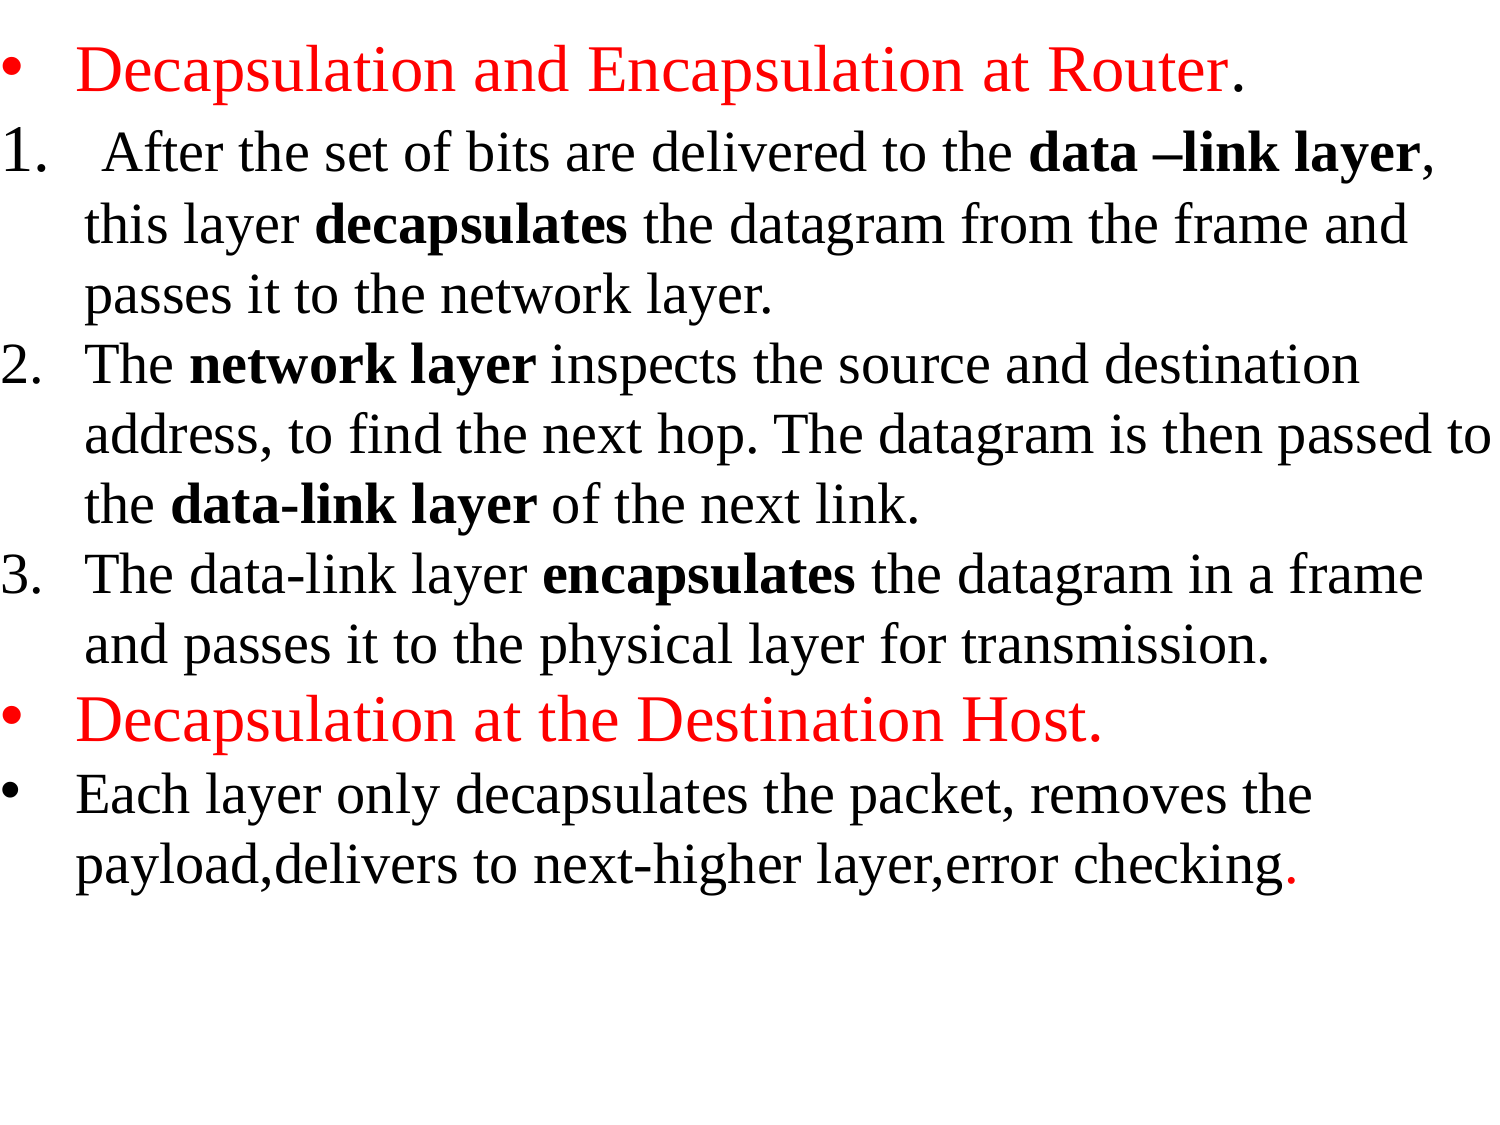

Decapsulation and Encapsulation at Router.
 After the set of bits are delivered to the data –link layer, this layer decapsulates the datagram from the frame and passes it to the network layer.
The network layer inspects the source and destination address, to find the next hop. The datagram is then passed to the data-link layer of the next link.
The data-link layer encapsulates the datagram in a frame and passes it to the physical layer for transmission.
Decapsulation at the Destination Host.
Each layer only decapsulates the packet, removes the payload,delivers to next-higher layer,error checking.